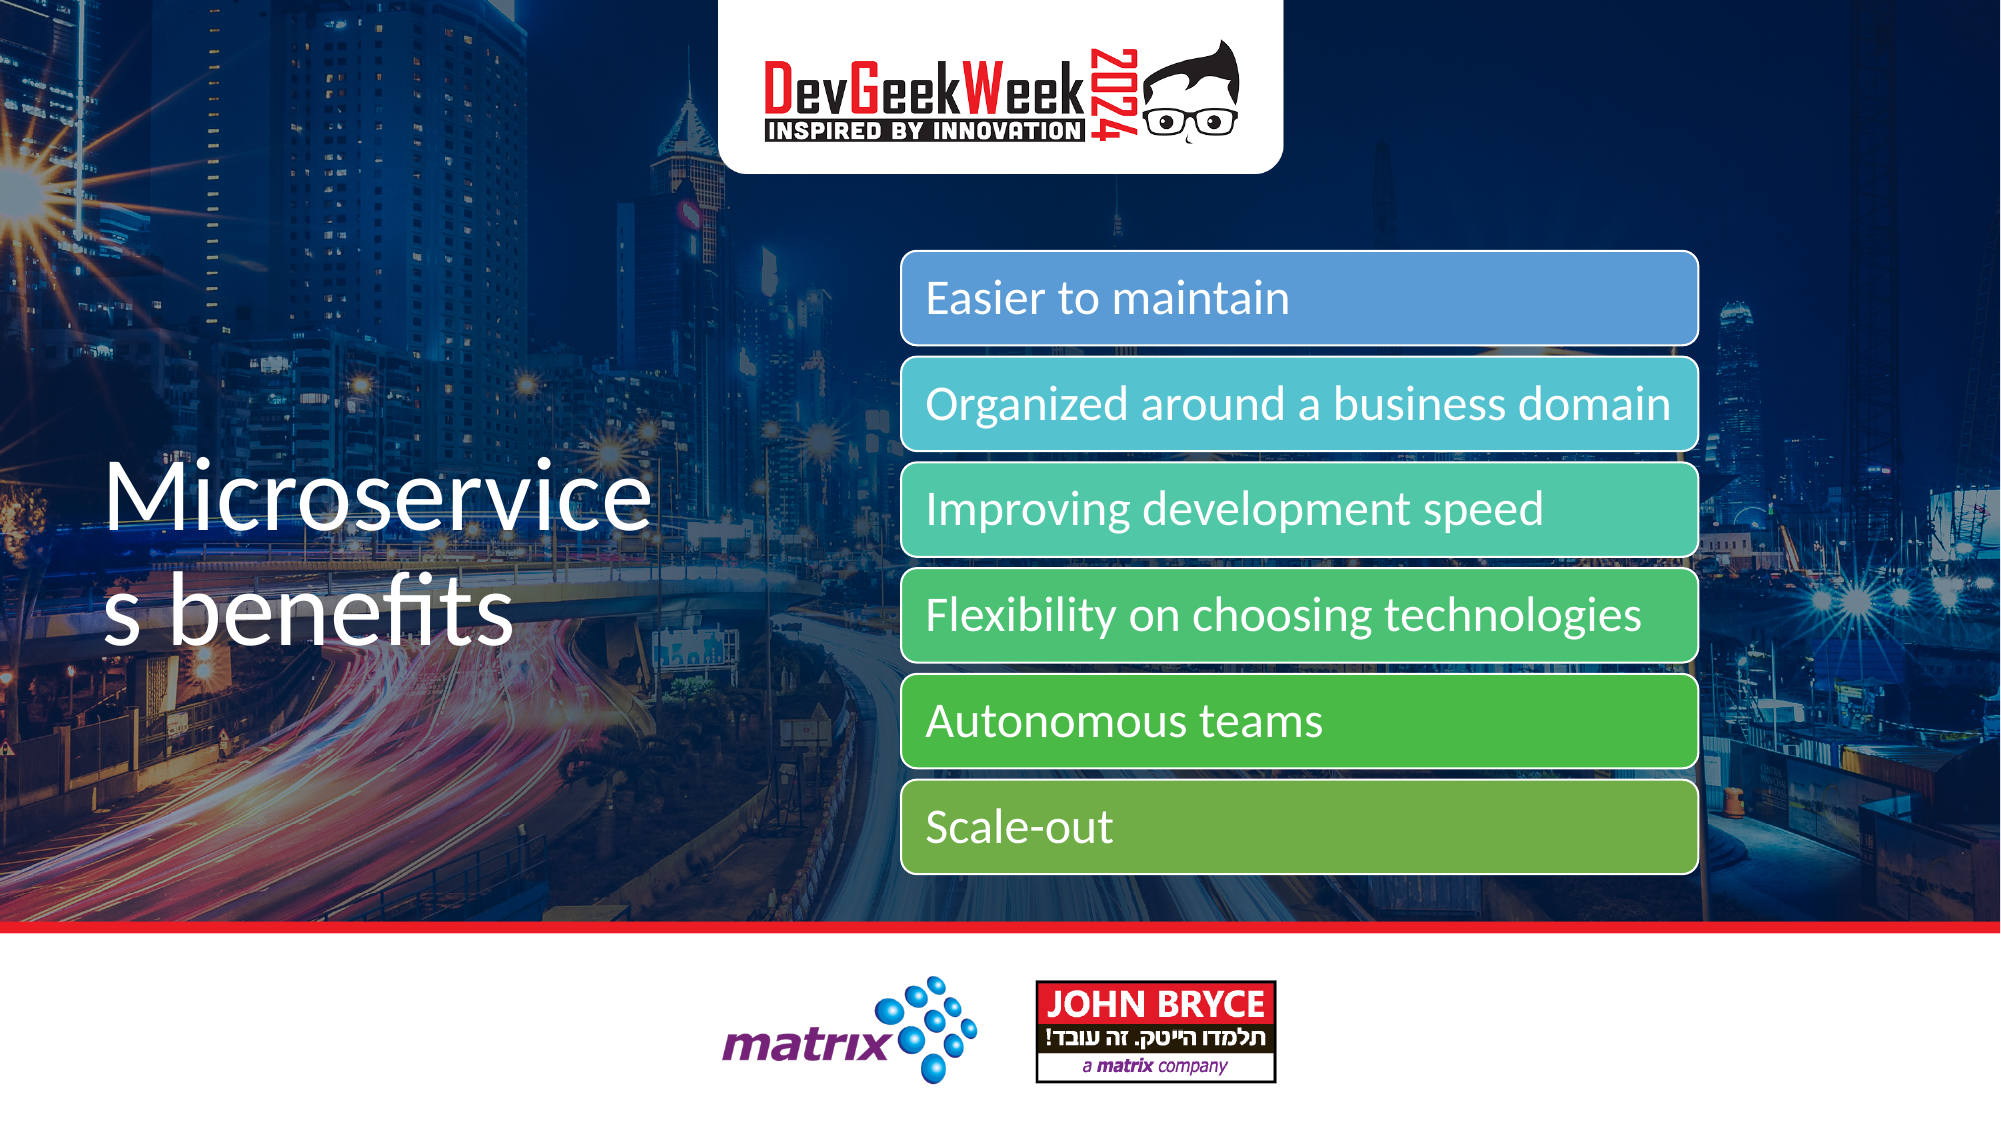

# Microservices benefits
Easier to maintain
Organized around a business domain
Improving development speed
Flexibility on choosing technologies
Autonomous teams
Scale-out